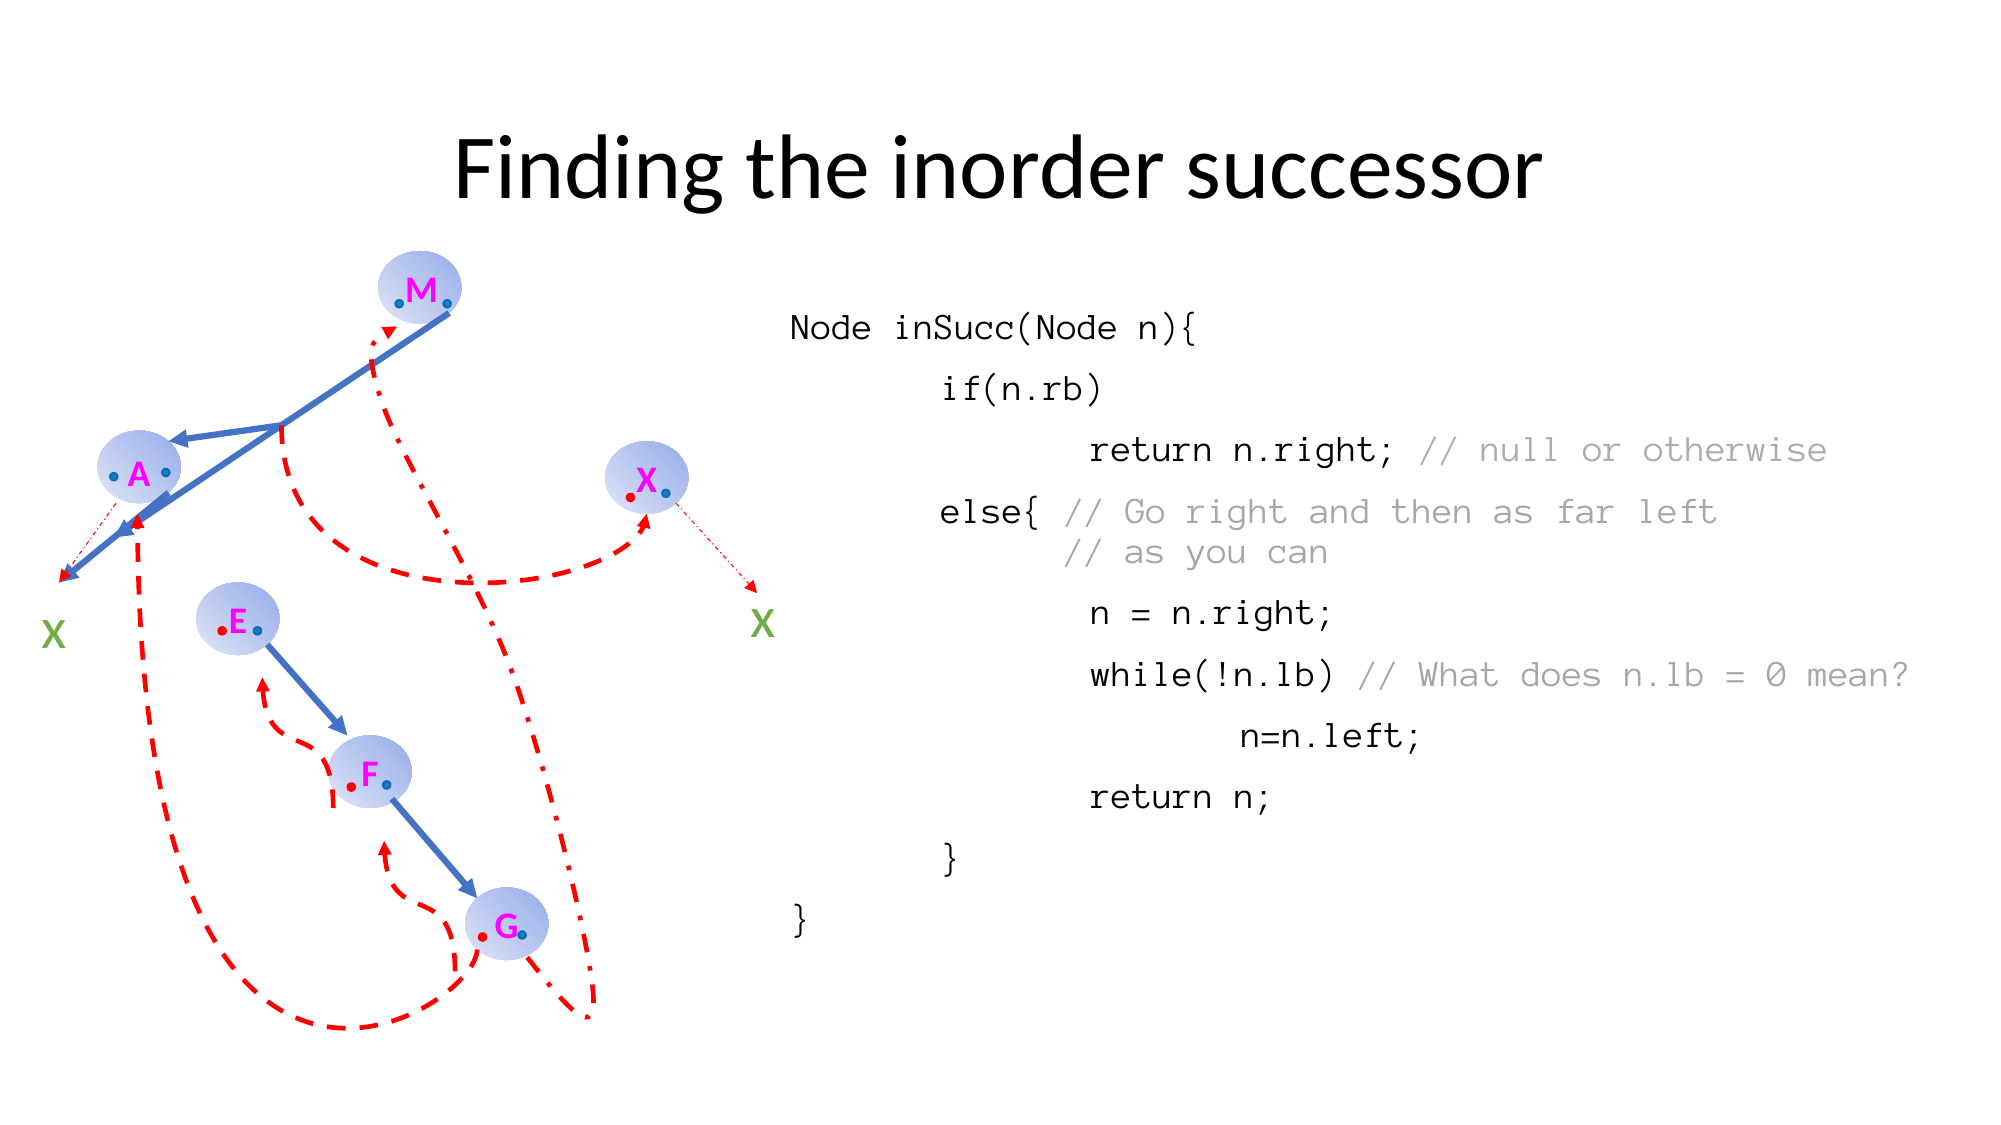

# Finding the inorder successor
M
Node inSucc(Node n){
	if(n.rb)
		return n.right; // null or otherwise
	else{ // Go right and then as far left 		      // as you can
		n = n.right;
		while(!n.lb) // What does n.lb = 0 mean?
			n=n.left;
		return n;
	}
}

A
X

x
x
E

F

G